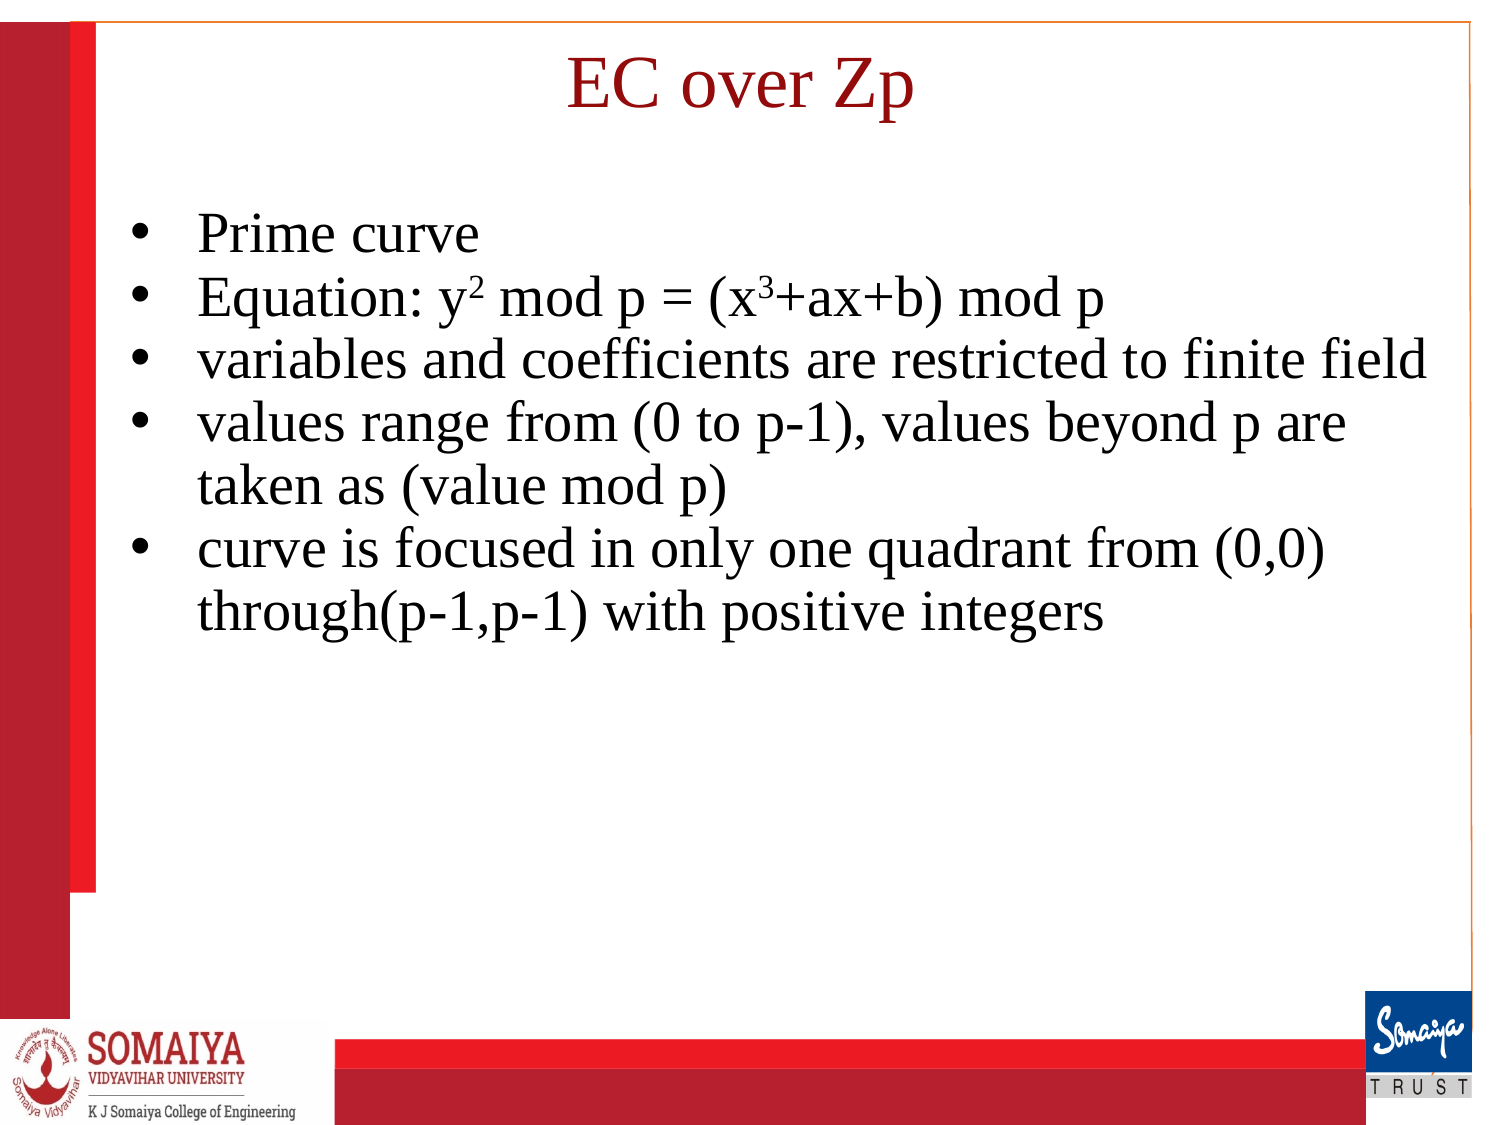

# EC over Zp
Prime curve
Equation: y2 mod p = (x3+ax+b) mod p
variables and coefficients are restricted to finite field
values range from (0 to p-1), values beyond p are taken as (value mod p)
curve is focused in only one quadrant from (0,0) through(p-1,p-1) with positive integers